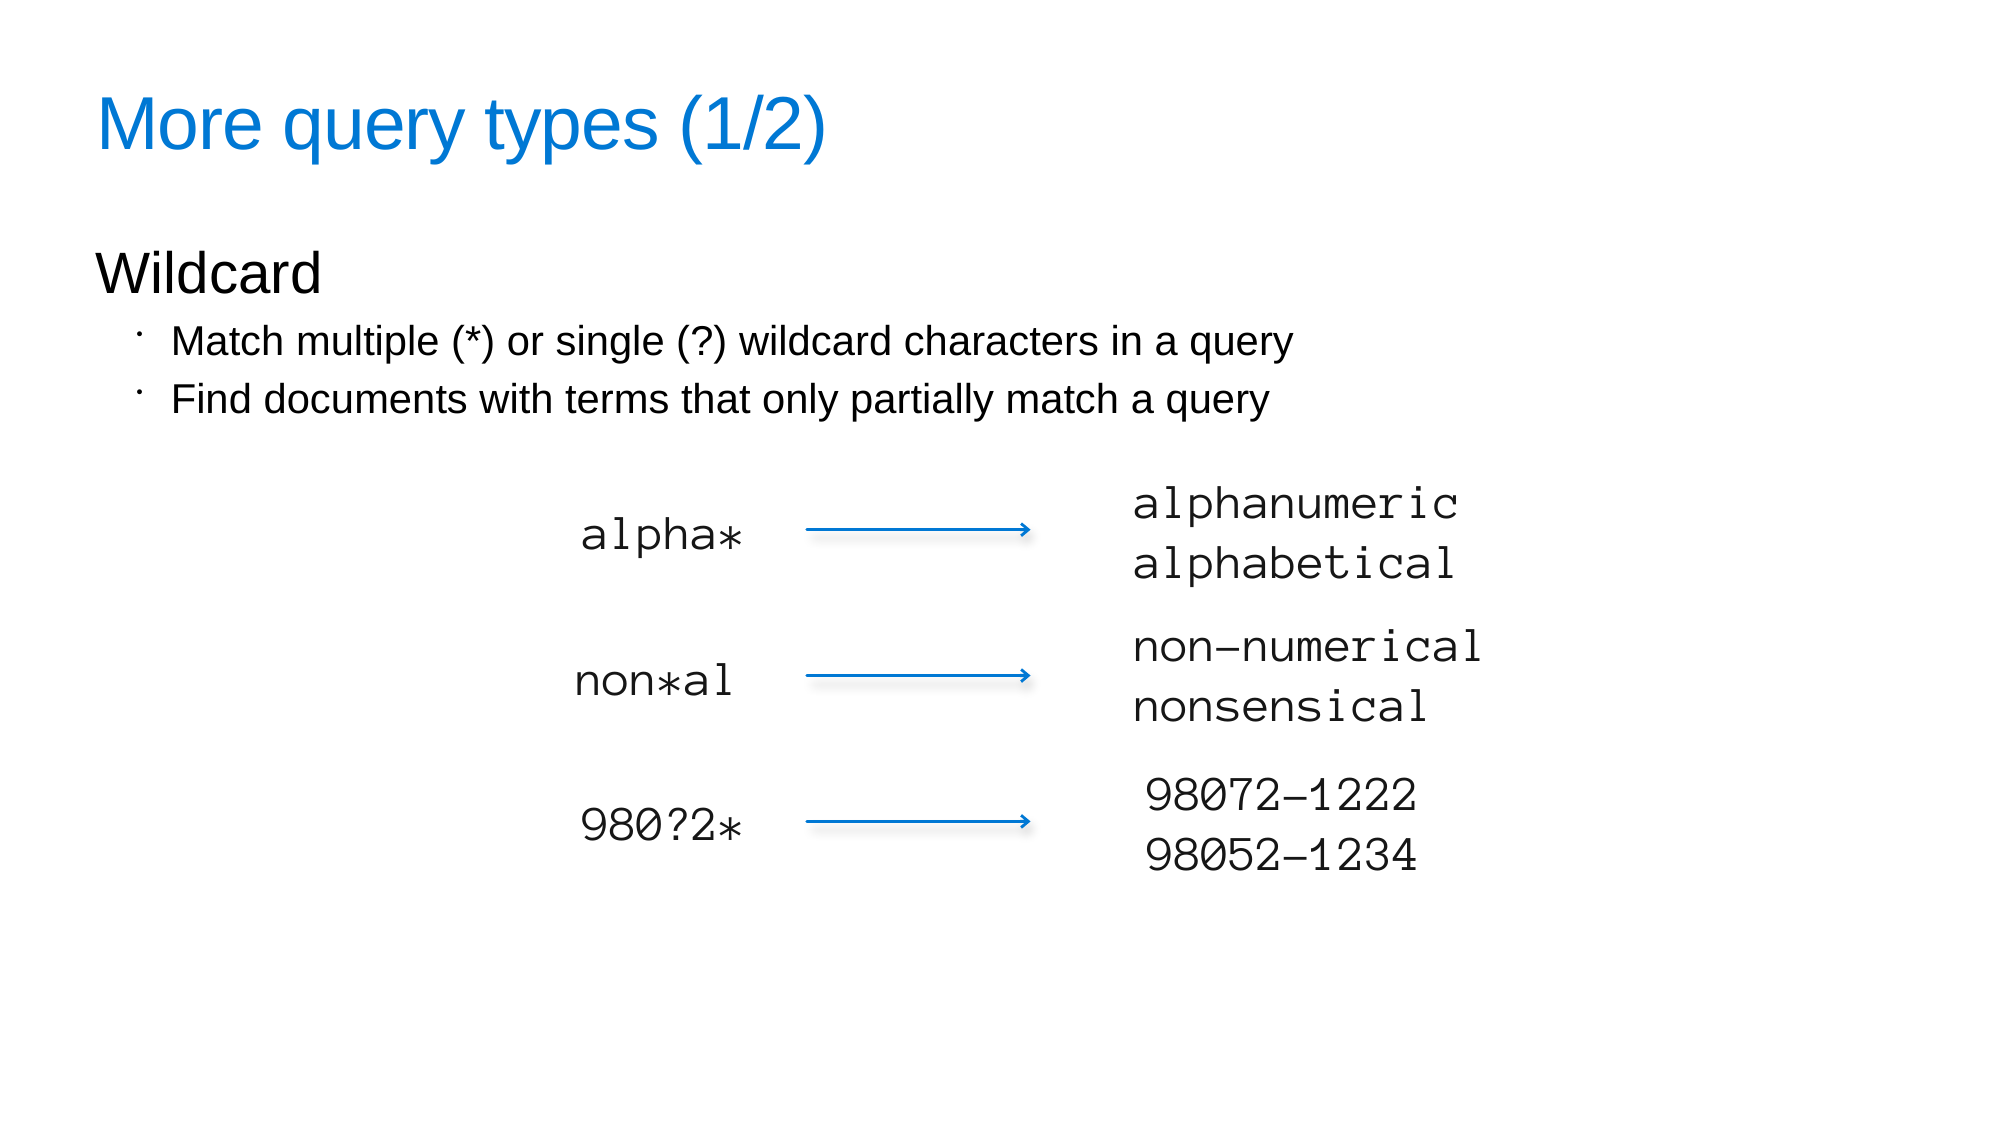

# More query types (1/2)
Wildcard
Match multiple (*) or single (?) wildcard characters in a query
Find documents with terms that only partially match a query
alphanumeric
alphabetical
alpha*
non-numerical
nonsensical
non*al
98072-1222
98052-1234
980?2*